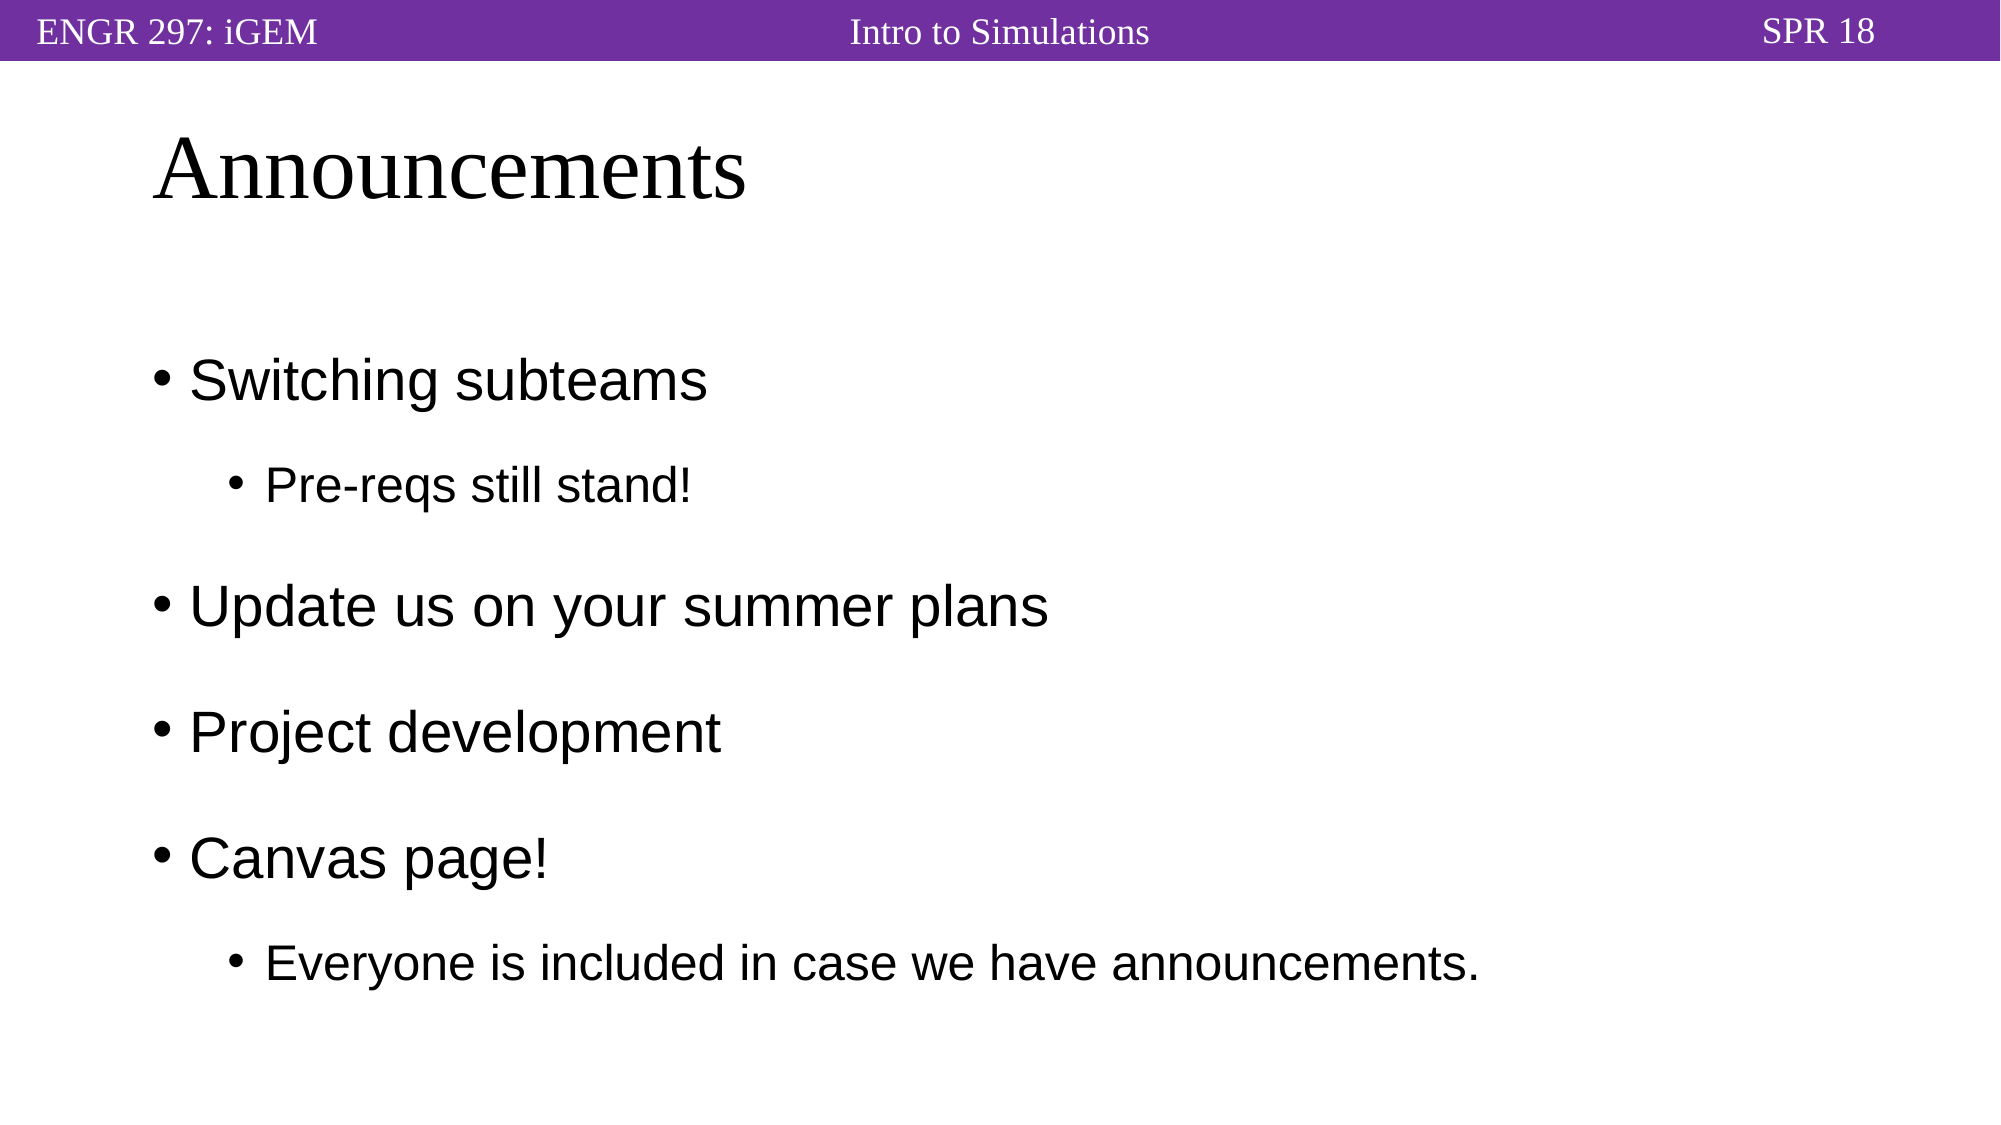

# Announcements
Switching subteams
Pre-reqs still stand!
Update us on your summer plans
Project development
Canvas page!
Everyone is included in case we have announcements.